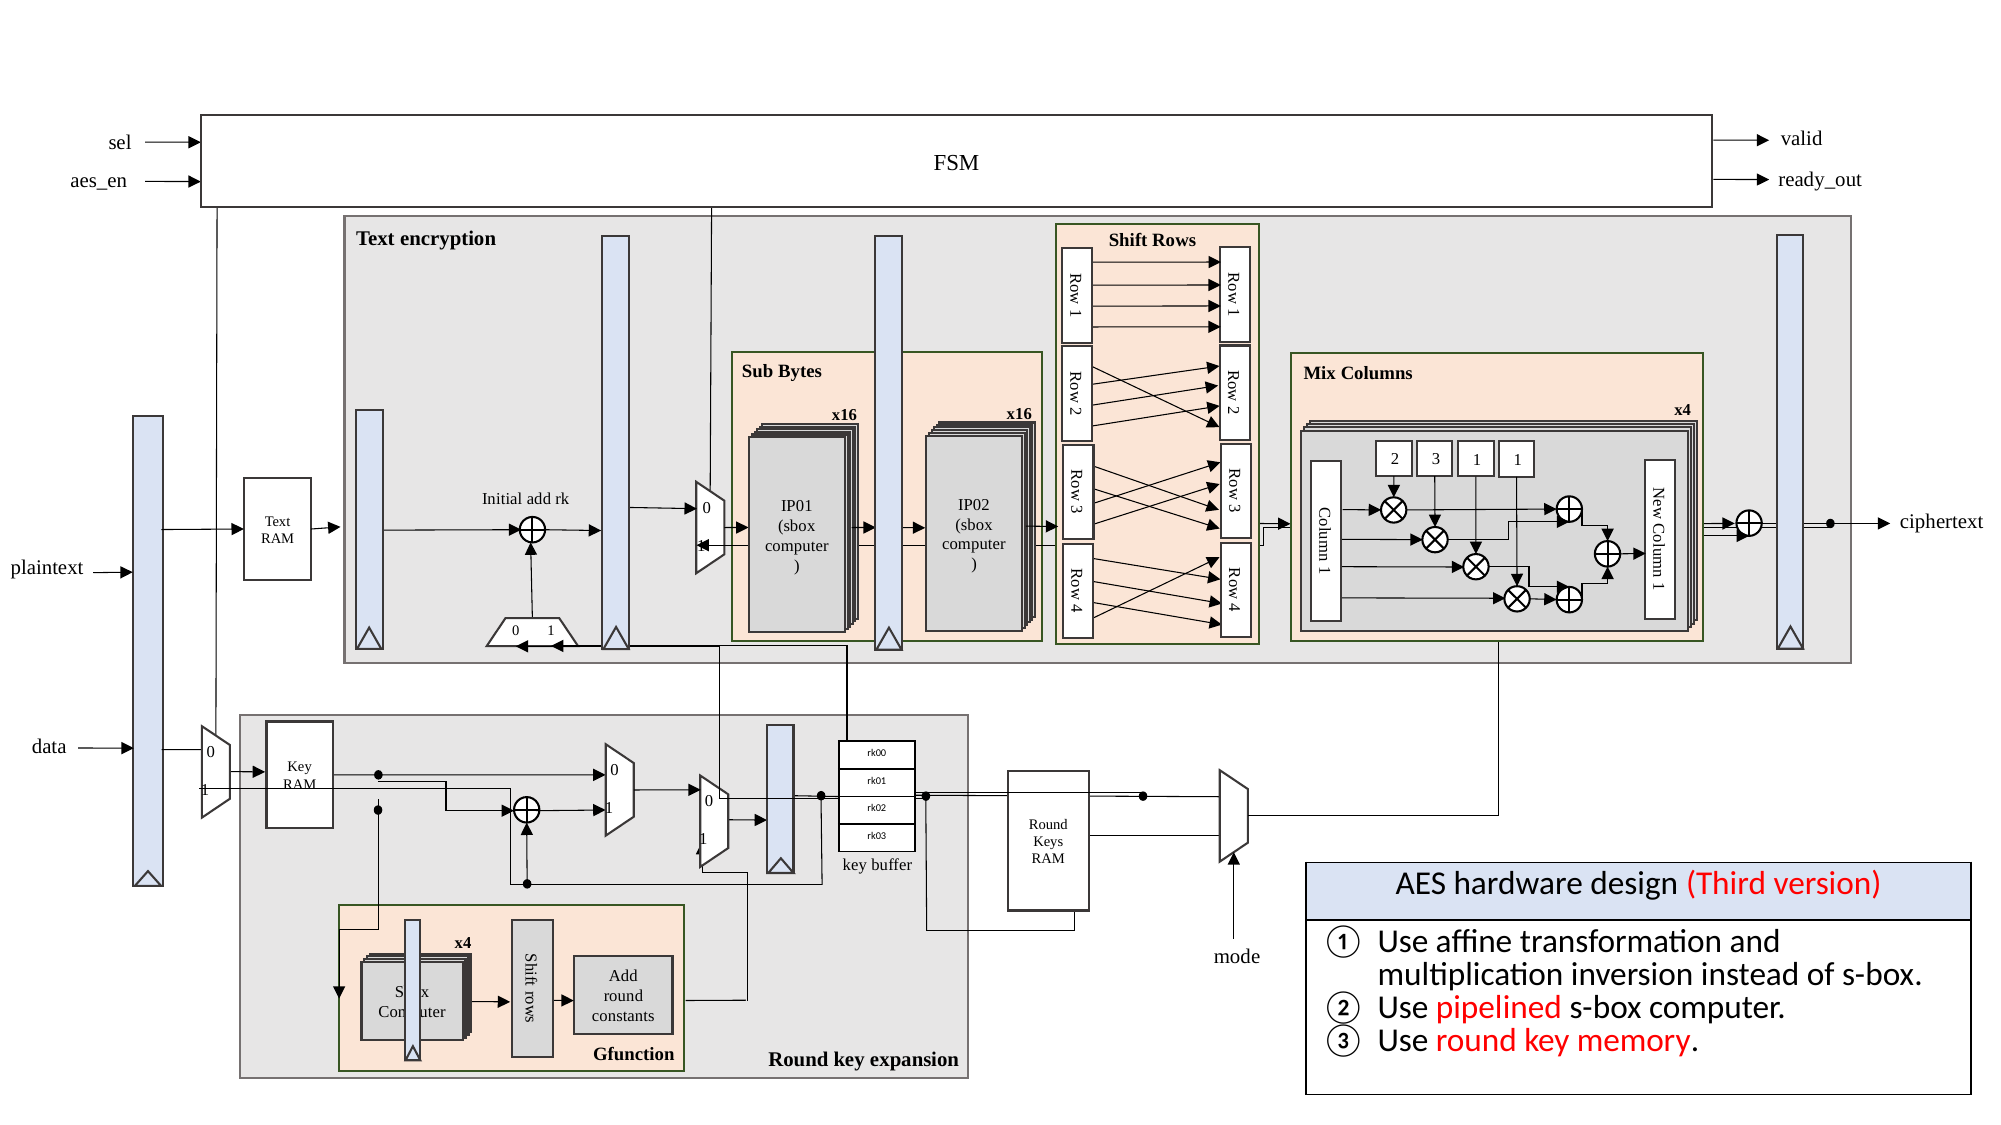

FSM
valid
sel
ready_out
aes_en

Text encryption
Shift Rows

Row 1
Row 1
Row 2
Row 2
Row 3
Row 3
Row 4
Row 4
Sub Bytes

Mix Columns
x4

2
3
1
1

New Column 1
Column 1

x16
x16

IP01
(pre-sbox computer)
IP01
(pre-sbox computer)
IP01
(pre-sbox computer)
IP01
(pre-sbox computer)
IP01
(pre-sbox computer)
IP02
(sbox computer)
IP01
(pre-sbox computer)
IP01
(pre-sbox computer)
IP01
(pre-sbox computer)
IP01
(pre-sbox computer)
IP01
(pre-sbox computer)
IP01
(sbox computer)
Text
RAM
Initial add rk
0

1
plaintext
1
0

Key
RAM

data
0

1
0

1
Round
Keys
RAM

0

1

key buffer

x4
Sbox
Computer

Sbox
Computer

Sbox
Computer

Sbox
Computer
mode
Add round constants
Shift rows
Gfunction
Round key expansion
ciphertext
| rk00 |
| --- |
| rk01 |
| rk02 |
| rk03 |
| AES hardware design (Third version) |
| --- |
| Use affine transformation and multiplication inversion instead of s-box. Use pipelined s-box computer. Use round key memory. |
12